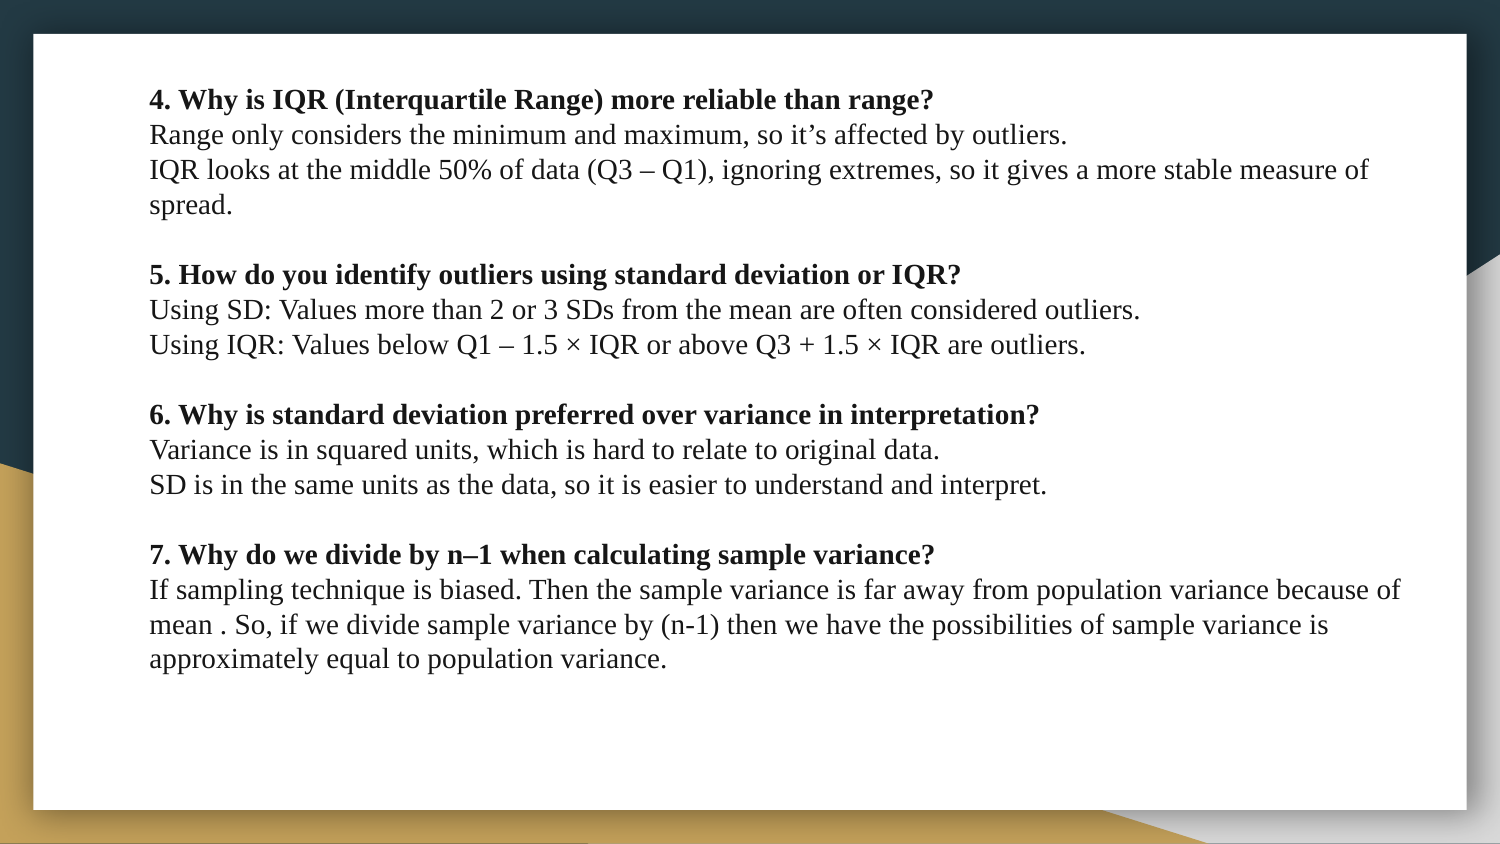

# 4. Why is IQR (Interquartile Range) more reliable than range? Range only considers the minimum and maximum, so it’s affected by outliers. IQR looks at the middle 50% of data (Q3 – Q1), ignoring extremes, so it gives a more stable measure of spread. 5. How do you identify outliers using standard deviation or IQR? Using SD: Values more than 2 or 3 SDs from the mean are often considered outliers. Using IQR: Values below Q1 – 1.5 × IQR or above Q3 + 1.5 × IQR are outliers. 6. Why is standard deviation preferred over variance in interpretation? Variance is in squared units, which is hard to relate to original data. SD is in the same units as the data, so it is easier to understand and interpret. 7. Why do we divide by n–1 when calculating sample variance? If sampling technique is biased. Then the sample variance is far away from population variance because of mean . So, if we divide sample variance by (n-1) then we have the possibilities of sample variance is approximately equal to population variance.